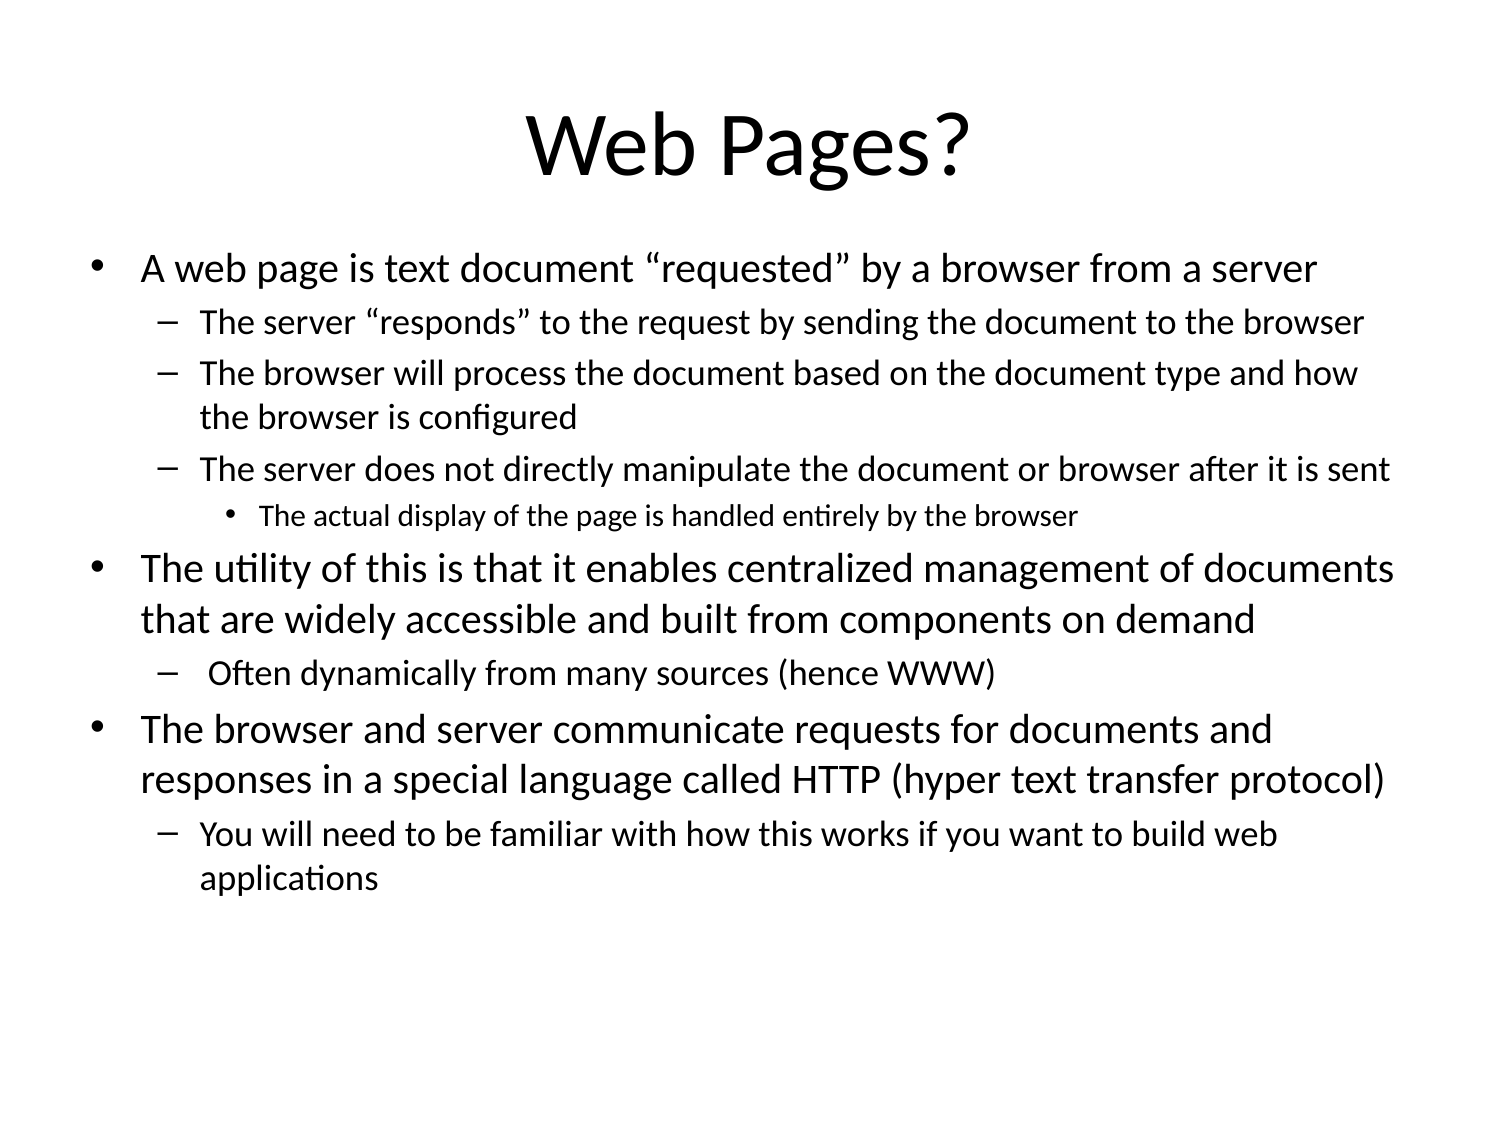

# Web Pages?
A web page is text document “requested” by a browser from a server
The server “responds” to the request by sending the document to the browser
The browser will process the document based on the document type and how the browser is configured
The server does not directly manipulate the document or browser after it is sent
The actual display of the page is handled entirely by the browser
The utility of this is that it enables centralized management of documents that are widely accessible and built from components on demand
 Often dynamically from many sources (hence WWW)
The browser and server communicate requests for documents and responses in a special language called HTTP (hyper text transfer protocol)
You will need to be familiar with how this works if you want to build web applications